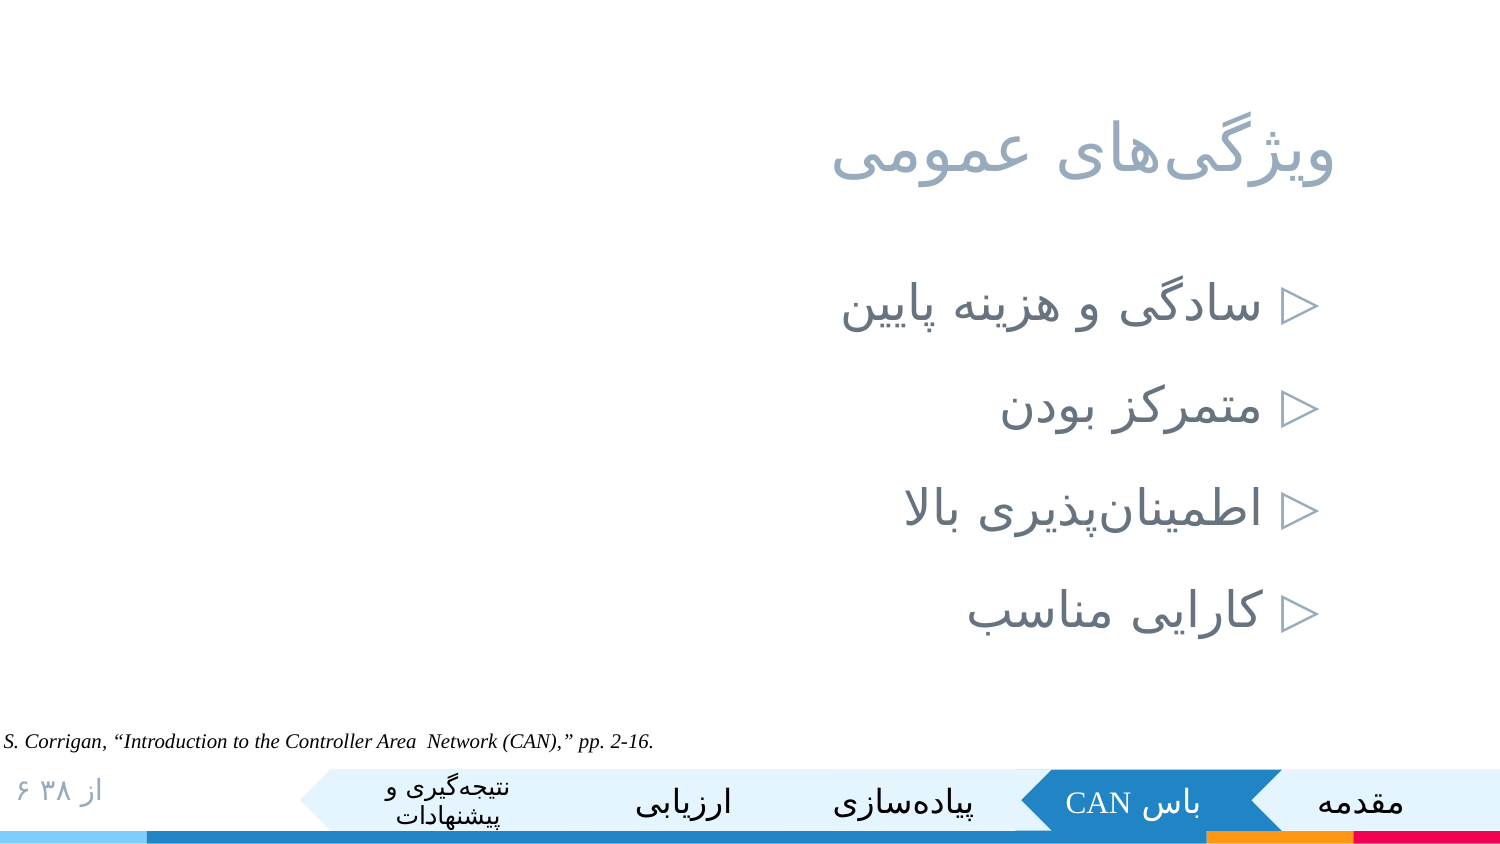

# ویژگی‌های عمومی
سادگی و هزینه پایین
متمرکز بودن
اطمینان‌پذیری بالا
کارایی مناسب

S. Corrigan, “Introduction to the Controller Area  Network (CAN),” pp. 2-16.
۶ از ۳۸
نتیجه‌گیری و پیشنهادات
ارزیابی
پیاده‌سازی
مقدمه
باس CAN